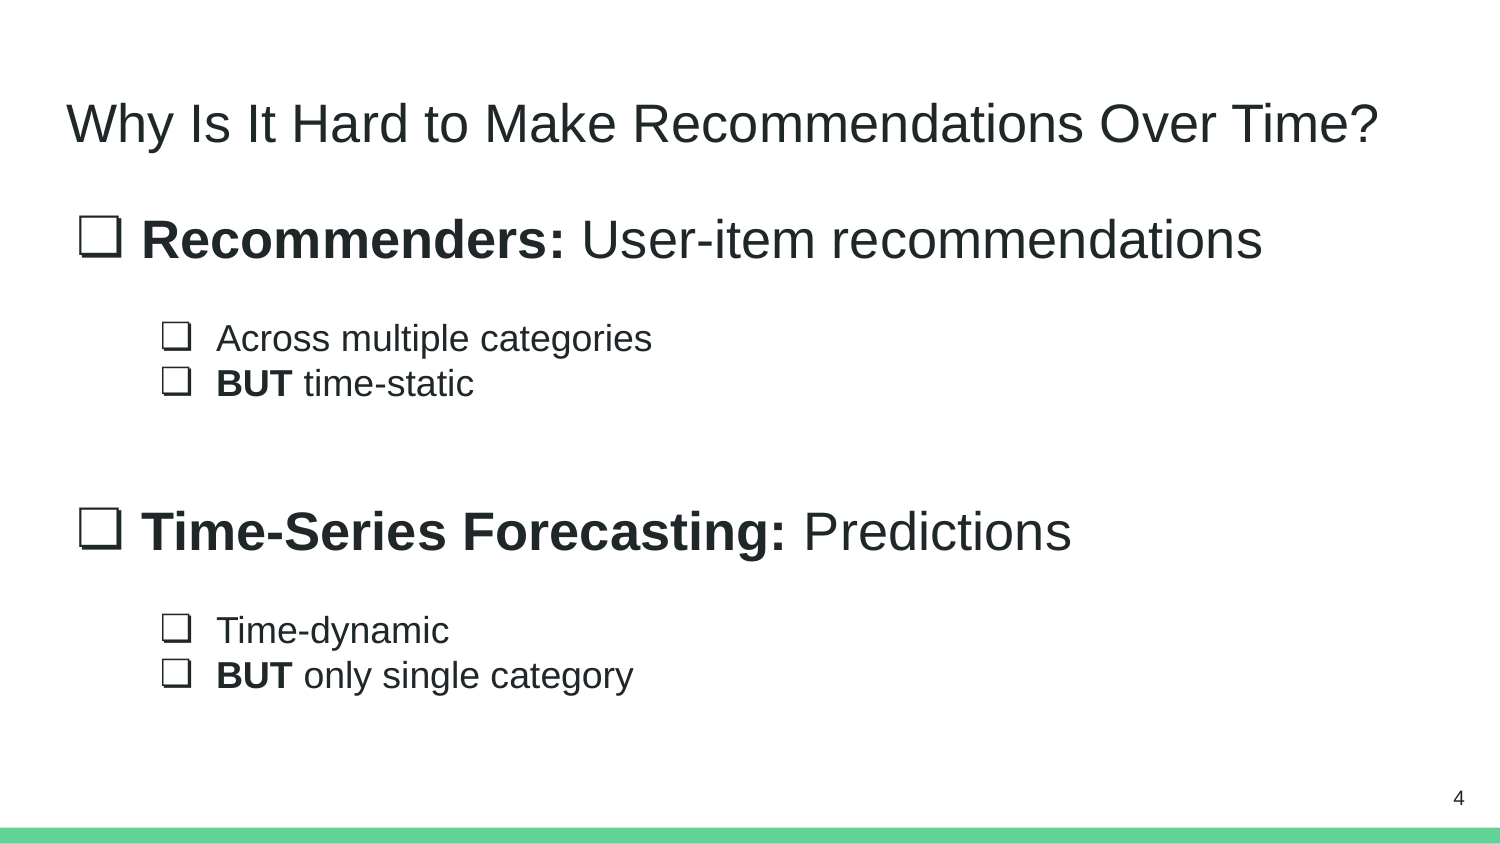

# Why Is It Hard to Make Recommendations Over Time?
Recommenders: User-item recommendations

Across multiple categories
BUT time-static
Time-Series Forecasting: Predictions

Time-dynamic
BUT only single category

4